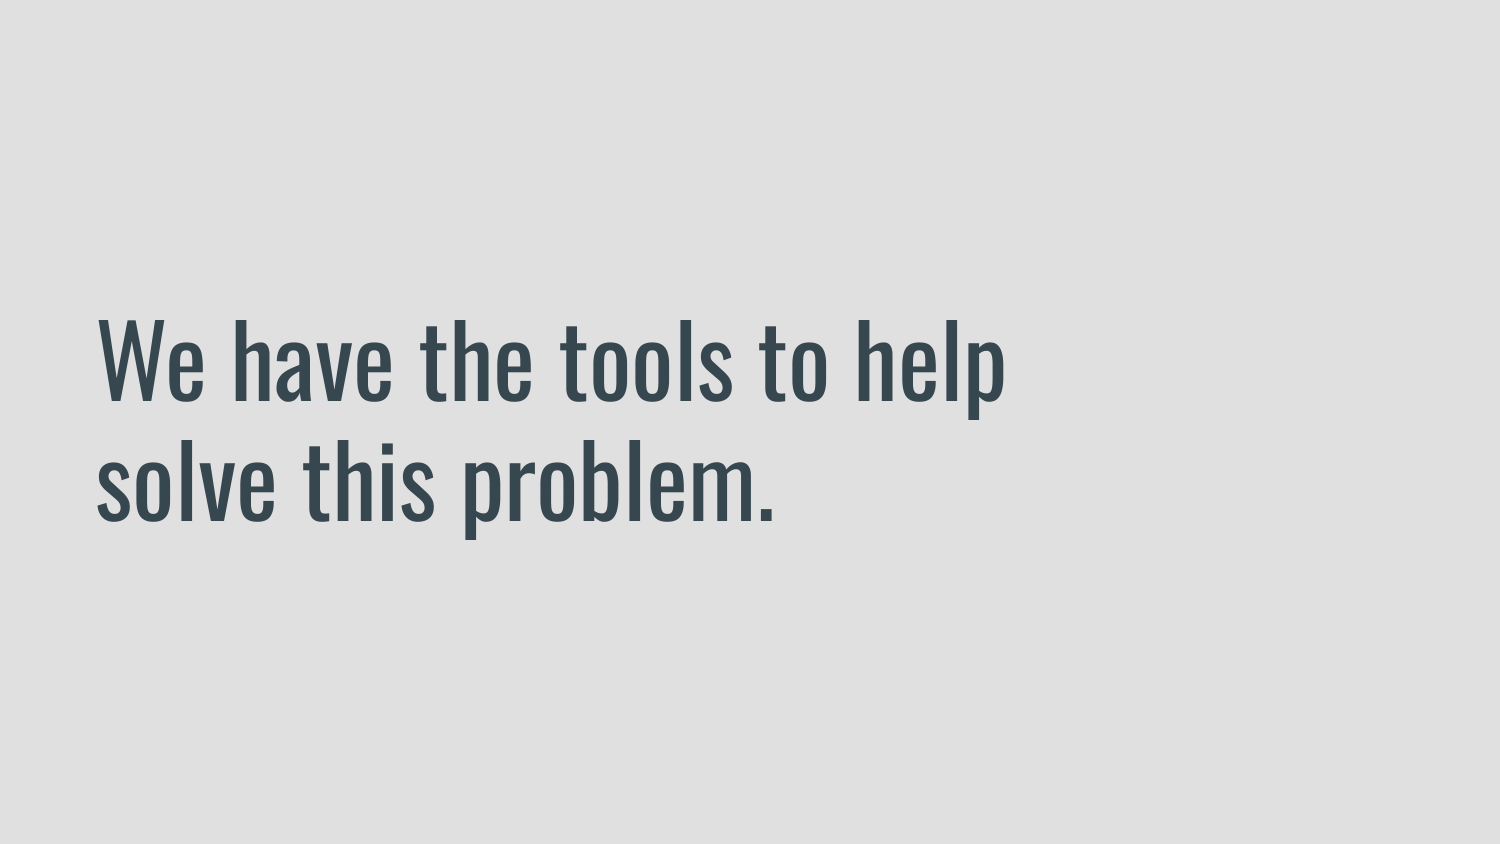

# We have the tools to help solve this problem.